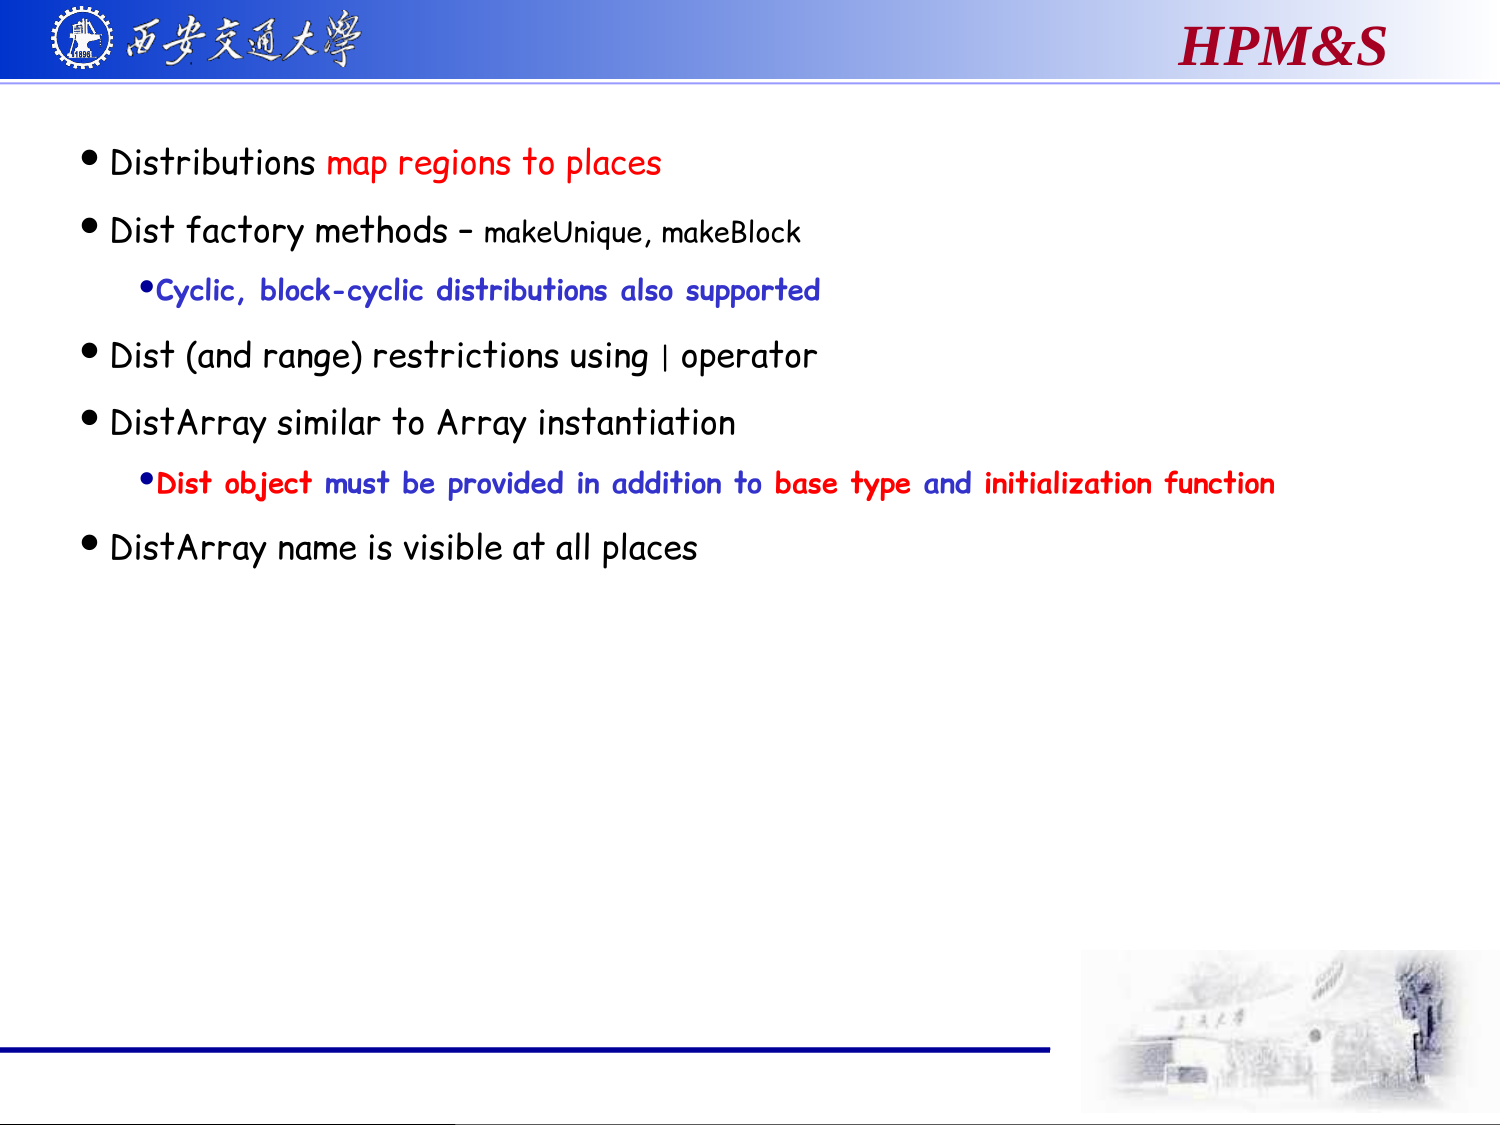

Distributions map regions to places
Dist factory methods – makeUnique, makeBlock
Cyclic, block-cyclic distributions also supported
Dist (and range) restrictions using | operator
DistArray similar to Array instantiation
Dist object must be provided in addition to base type and initialization function
DistArray name is visible at all places